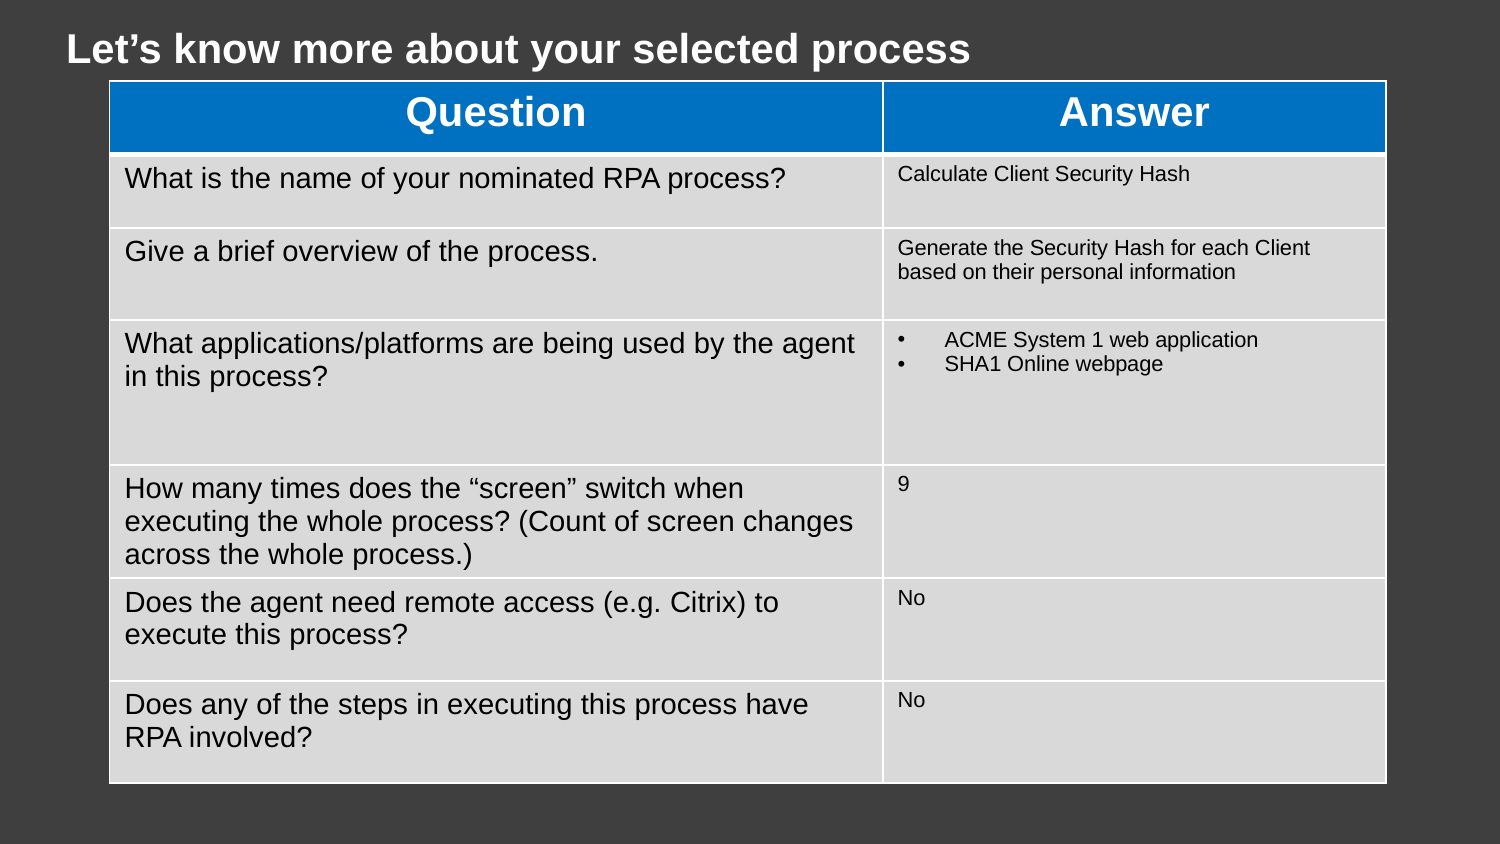

Let’s know more about your selected process
| Question | Answer |
| --- | --- |
| What is the name of your nominated RPA process? | Calculate Client Security Hash |
| Give a brief overview of the process. | Generate the Security Hash for each Client based on their personal information |
| What applications/platforms are being used by the agent in this process? | ACME System 1 web application SHA1 Online webpage |
| How many times does the “screen” switch when executing the whole process? (Count of screen changes across the whole process.) | 9 |
| Does the agent need remote access (e.g. Citrix) to execute this process? | No |
| Does any of the steps in executing this process have RPA involved? | No |